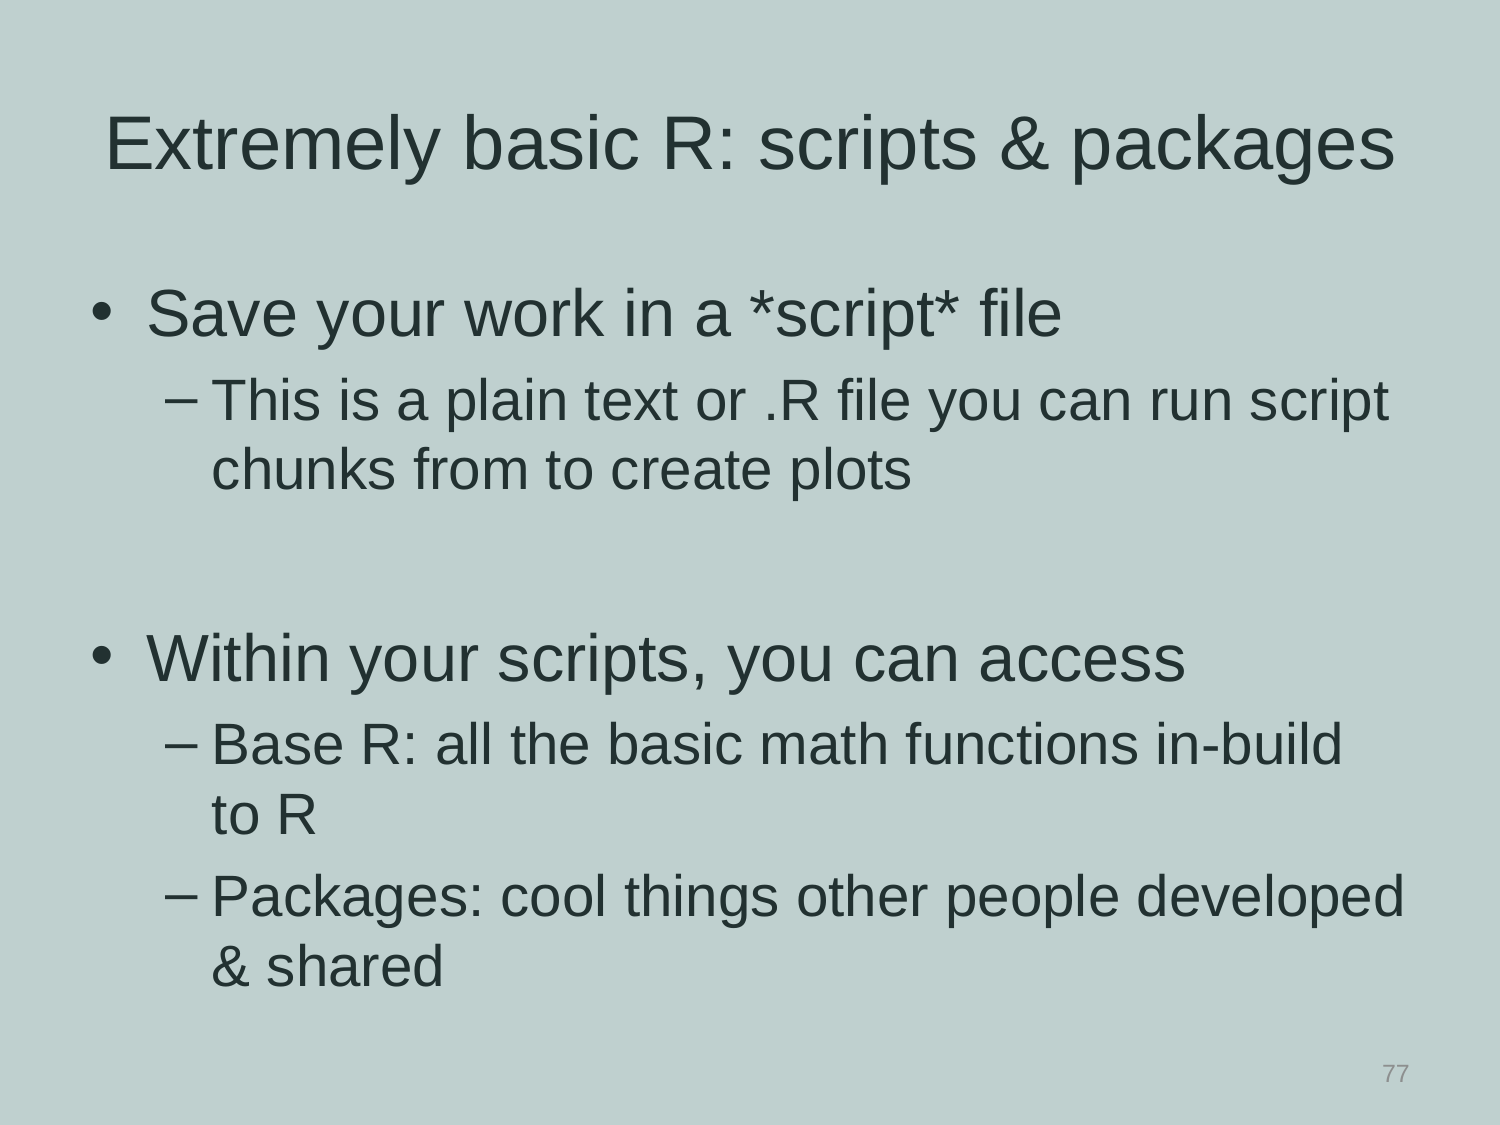

# Extremely basic R: scripts & packages
Save your work in a *script* file
This is a plain text or .R file you can run script chunks from to create plots

Within your scripts, you can access
Base R: all the basic math functions in-build to R
Packages: cool things other people developed & shared
77